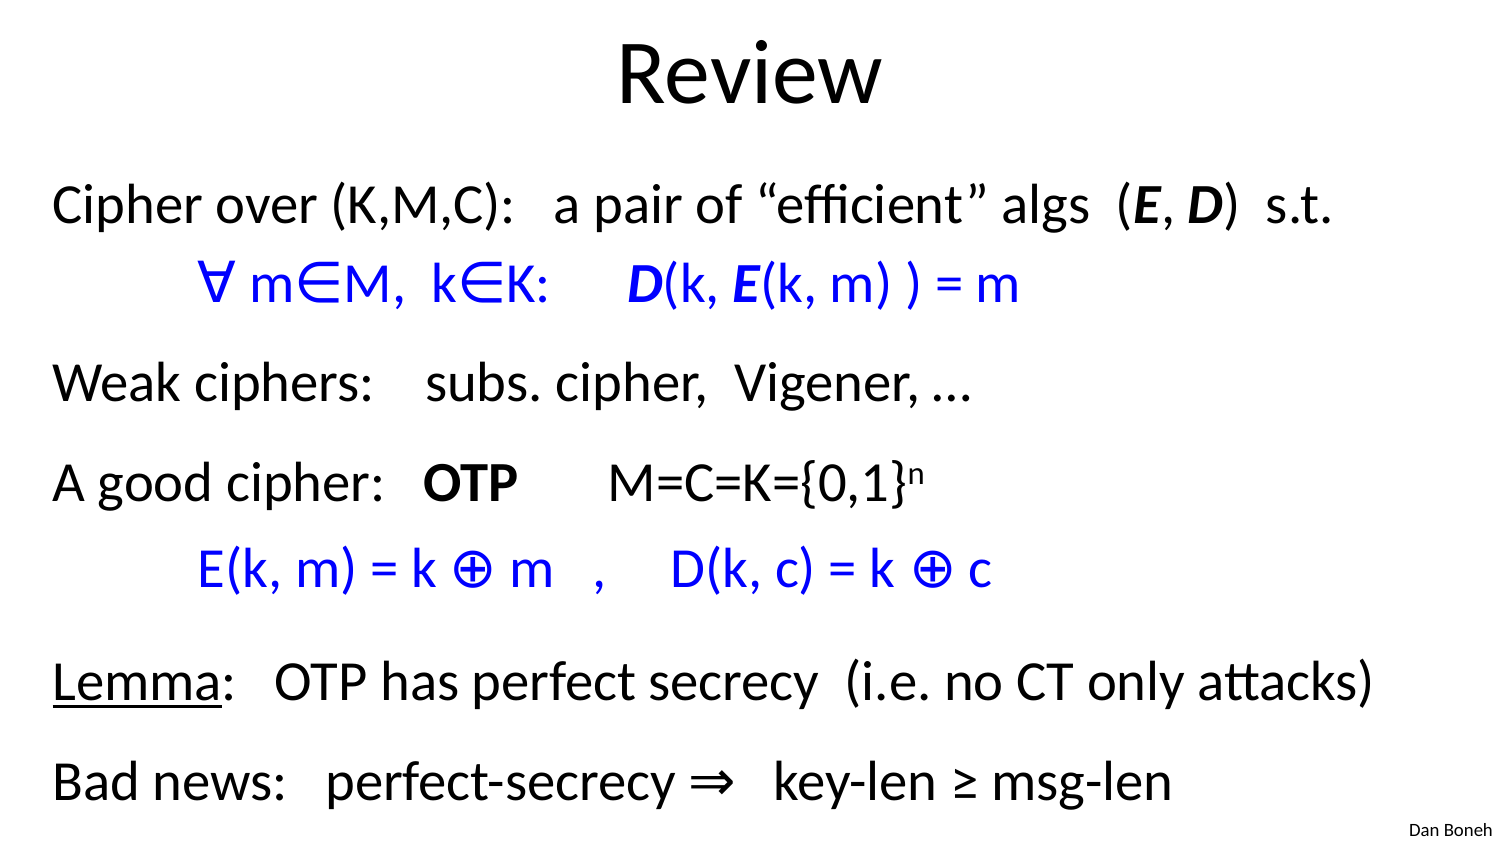

# Review
Cipher over (K,M,C):   a pair of “efficient” algs  (E, D)  s.t.
	∀ m∈M,  k∈K:      D(k, E(k, m) ) = m
Weak ciphers:    subs. cipher,  Vigener, …
A good cipher:   OTP       M=C=K={0,1}n
		E(k, m) = k ⊕ m   ,     D(k, c) = k ⊕ c
Lemma:   OTP has perfect secrecy  (i.e. no CT only attacks)
Bad news:   perfect-secrecy ⇒   key-len ≥ msg-len